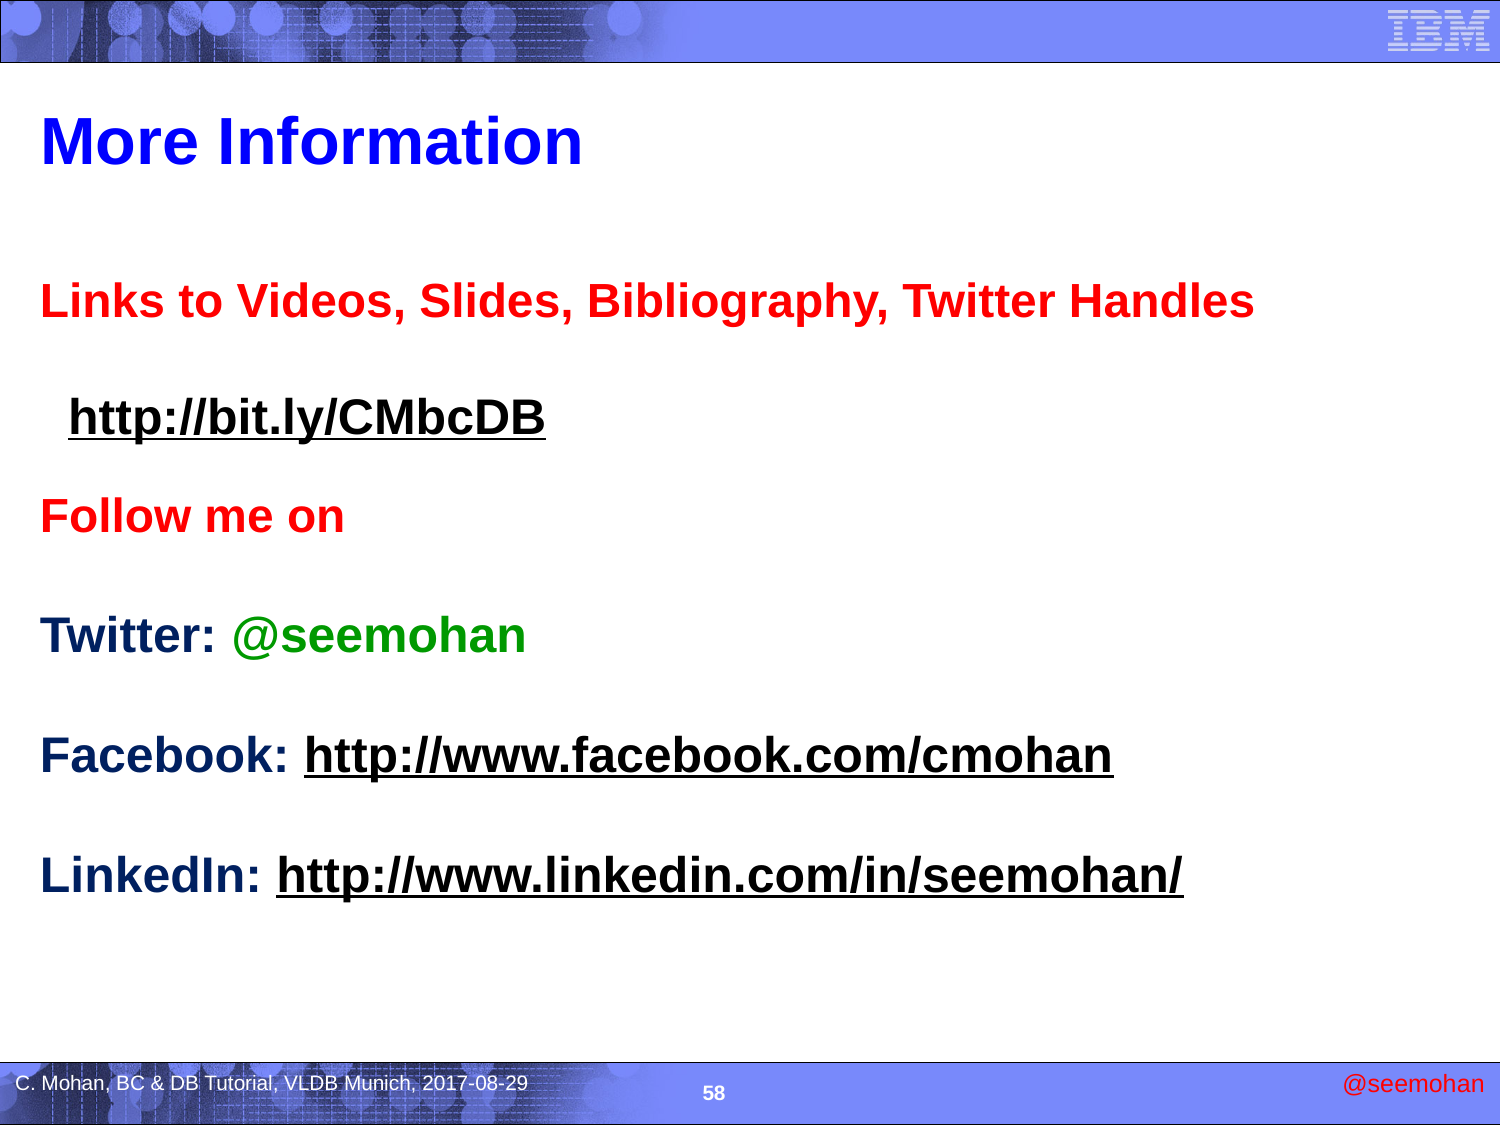

# More Information
Links to Videos, Slides, Bibliography, Twitter Handles
  http://bit.ly/CMbcDB

Follow me on

Twitter: @seemohan

Facebook: http://www.facebook.com/cmohan

LinkedIn: http://www.linkedin.com/in/seemohan/
58